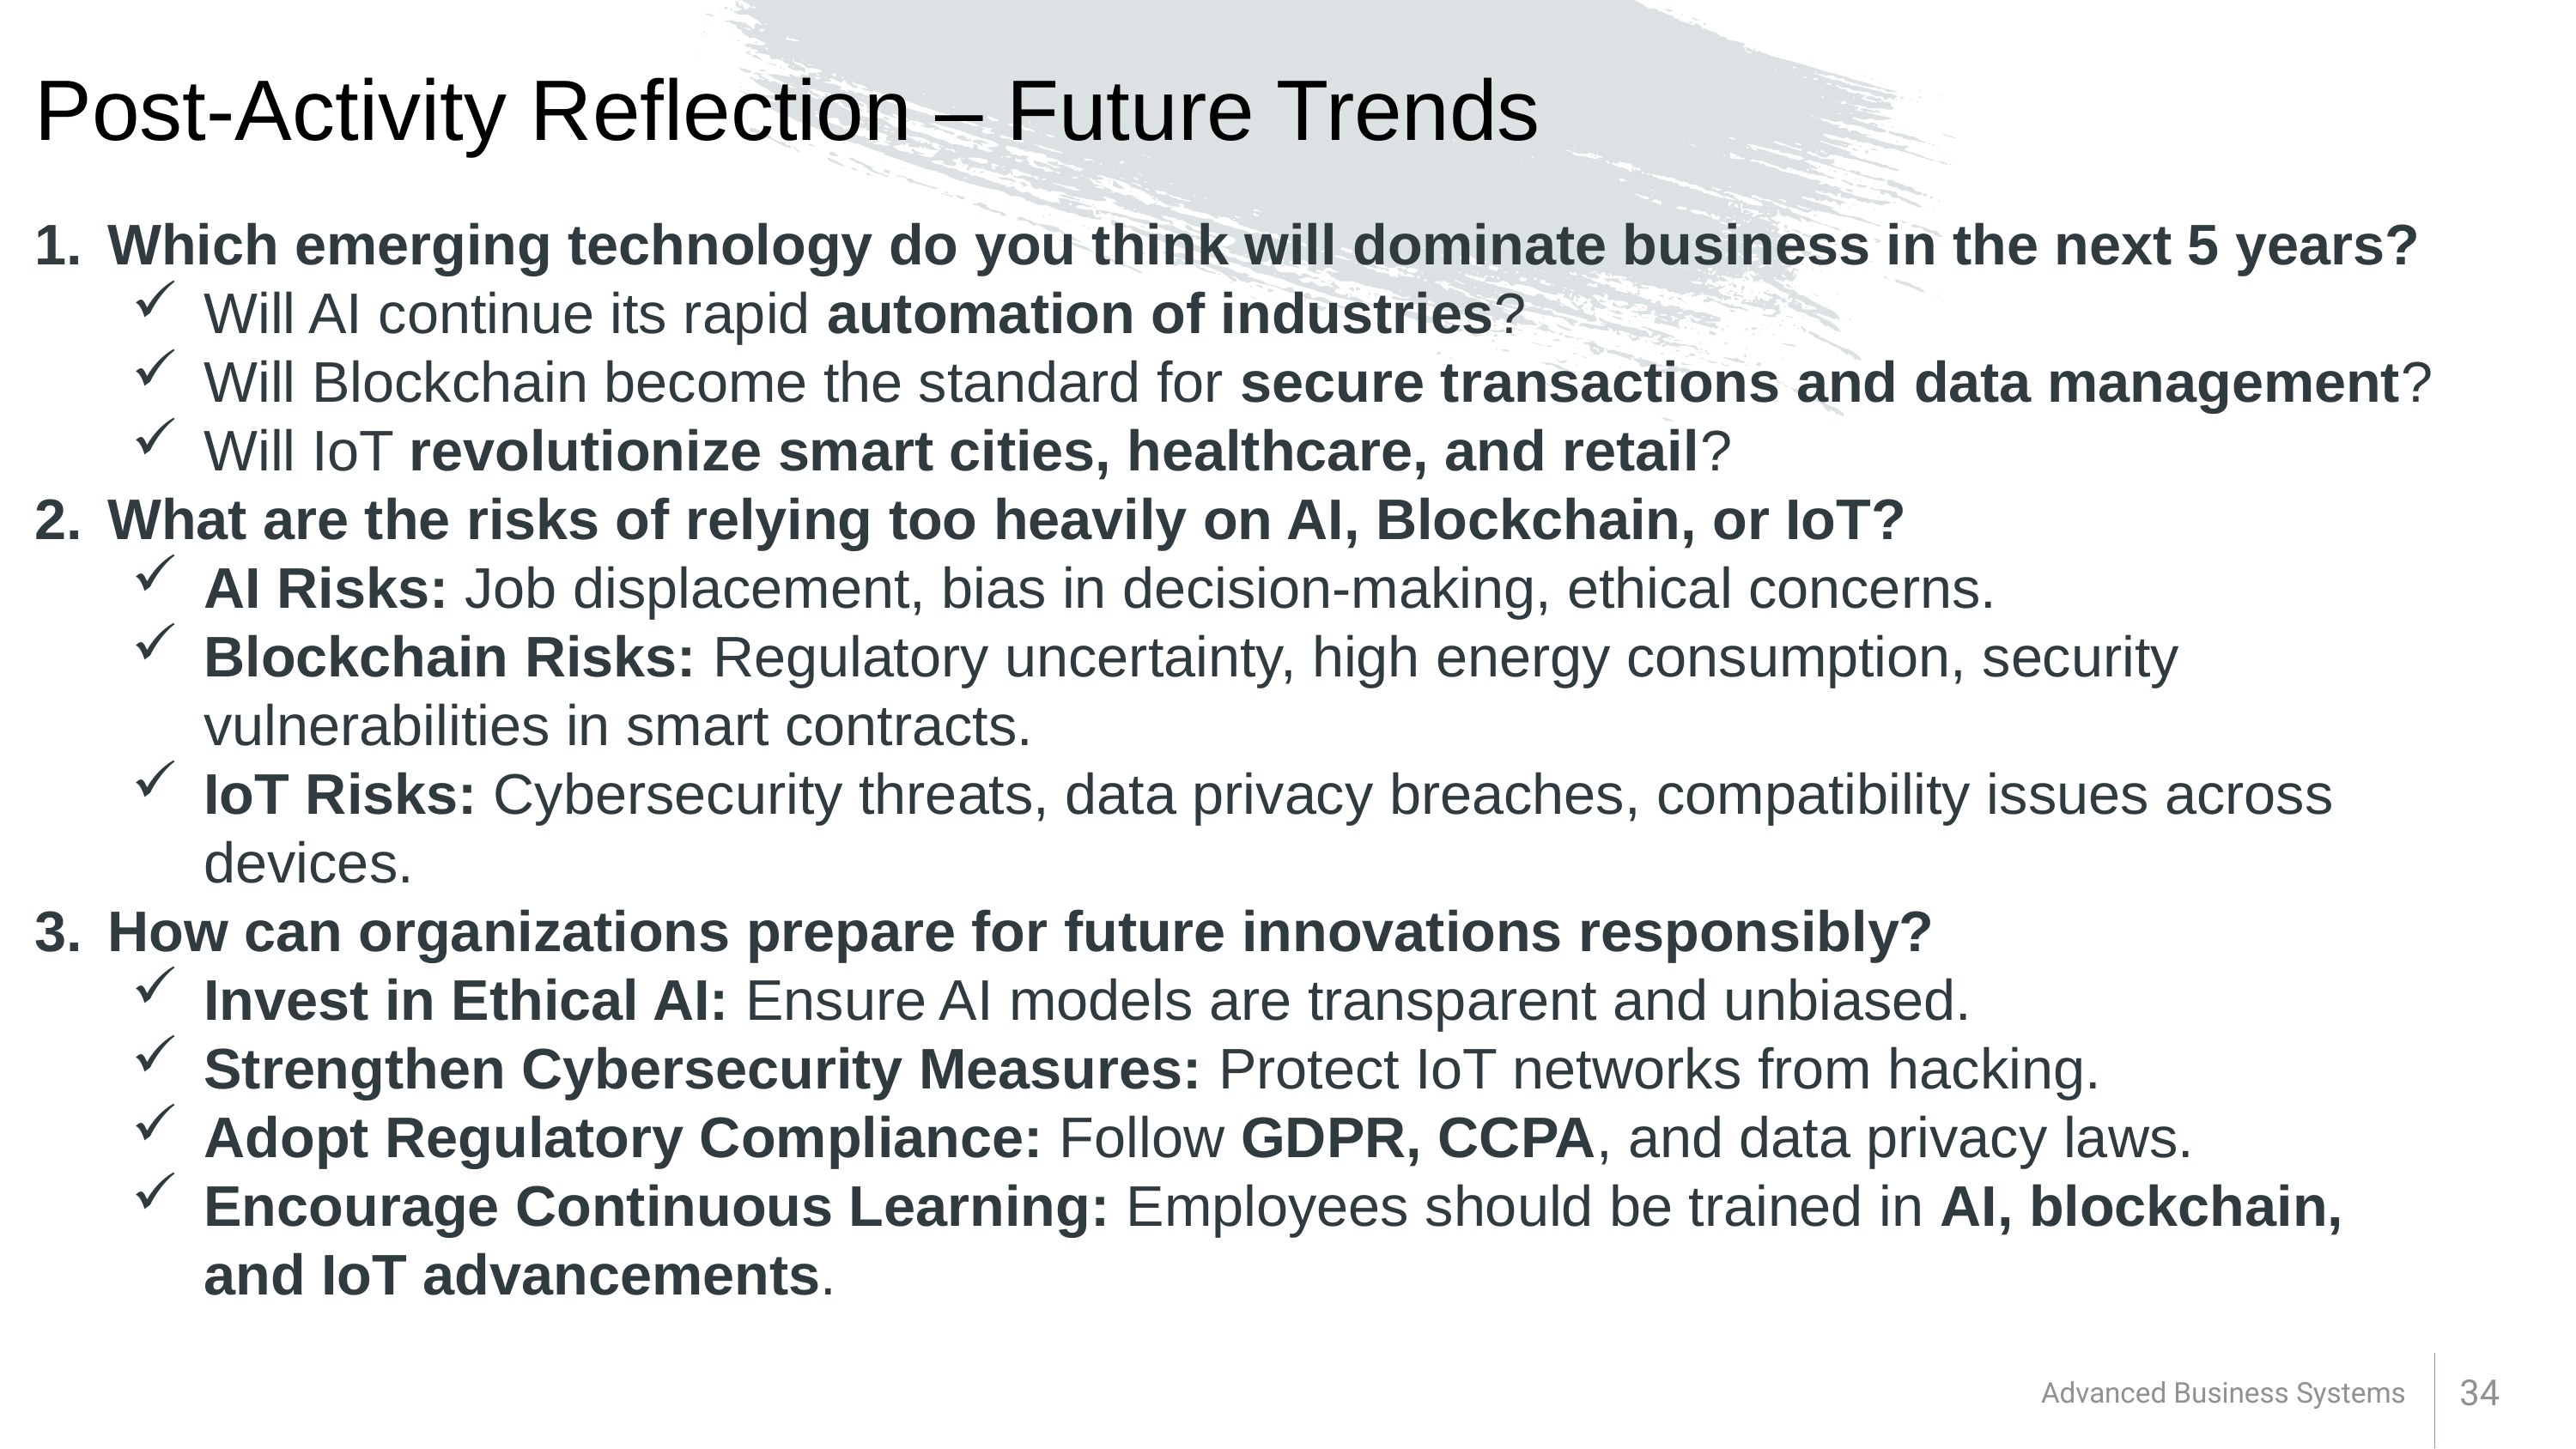

# Post-Activity Reflection – Future Trends
Which emerging technology do you think will dominate business in the next 5 years?
Will AI continue its rapid automation of industries?
Will Blockchain become the standard for secure transactions and data management?
Will IoT revolutionize smart cities, healthcare, and retail?
What are the risks of relying too heavily on AI, Blockchain, or IoT?
AI Risks: Job displacement, bias in decision-making, ethical concerns.
Blockchain Risks: Regulatory uncertainty, high energy consumption, security vulnerabilities in smart contracts.
IoT Risks: Cybersecurity threats, data privacy breaches, compatibility issues across devices.
How can organizations prepare for future innovations responsibly?
Invest in Ethical AI: Ensure AI models are transparent and unbiased.
Strengthen Cybersecurity Measures: Protect IoT networks from hacking.
Adopt Regulatory Compliance: Follow GDPR, CCPA, and data privacy laws.
Encourage Continuous Learning: Employees should be trained in AI, blockchain, and IoT advancements.
34
Advanced Business Systems